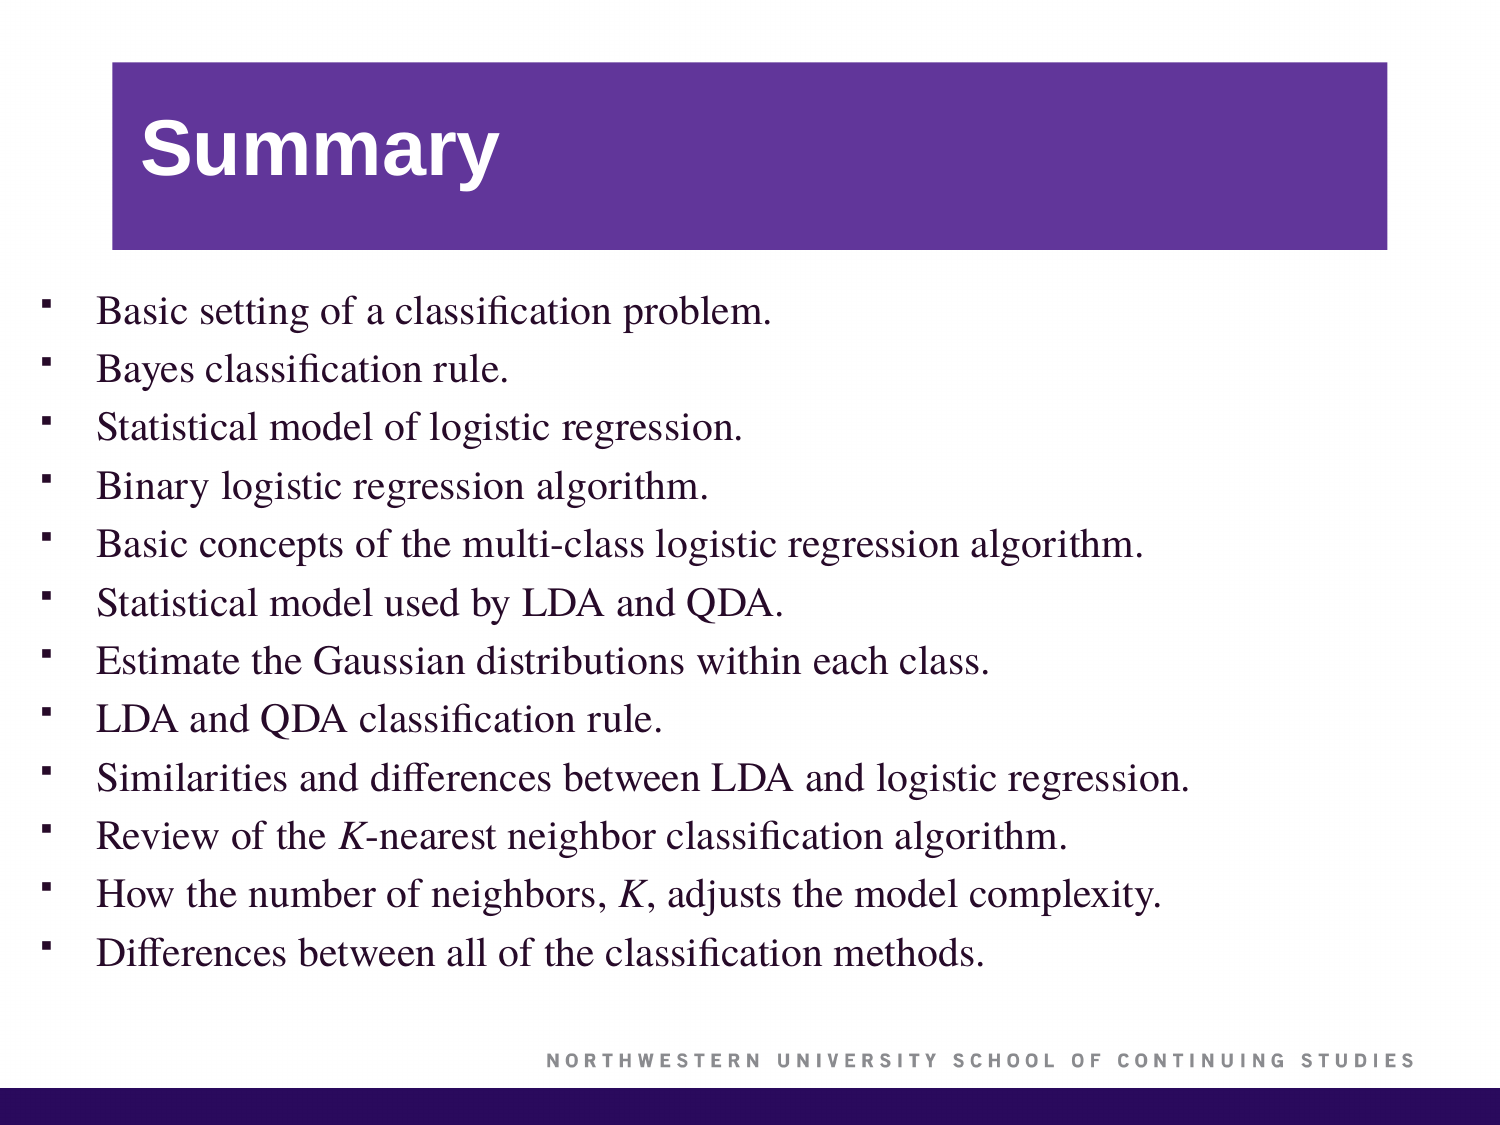

# Summary
Basic setting of a classification problem.
Bayes classification rule.
Statistical model of logistic regression.
Binary logistic regression algorithm.
Basic concepts of the multi-class logistic regression algorithm.
Statistical model used by LDA and QDA.
Estimate the Gaussian distributions within each class.
LDA and QDA classification rule.
Similarities and differences between LDA and logistic regression.
Review of the K-nearest neighbor classification algorithm.
How the number of neighbors, K, adjusts the model complexity.
Differences between all of the classification methods.